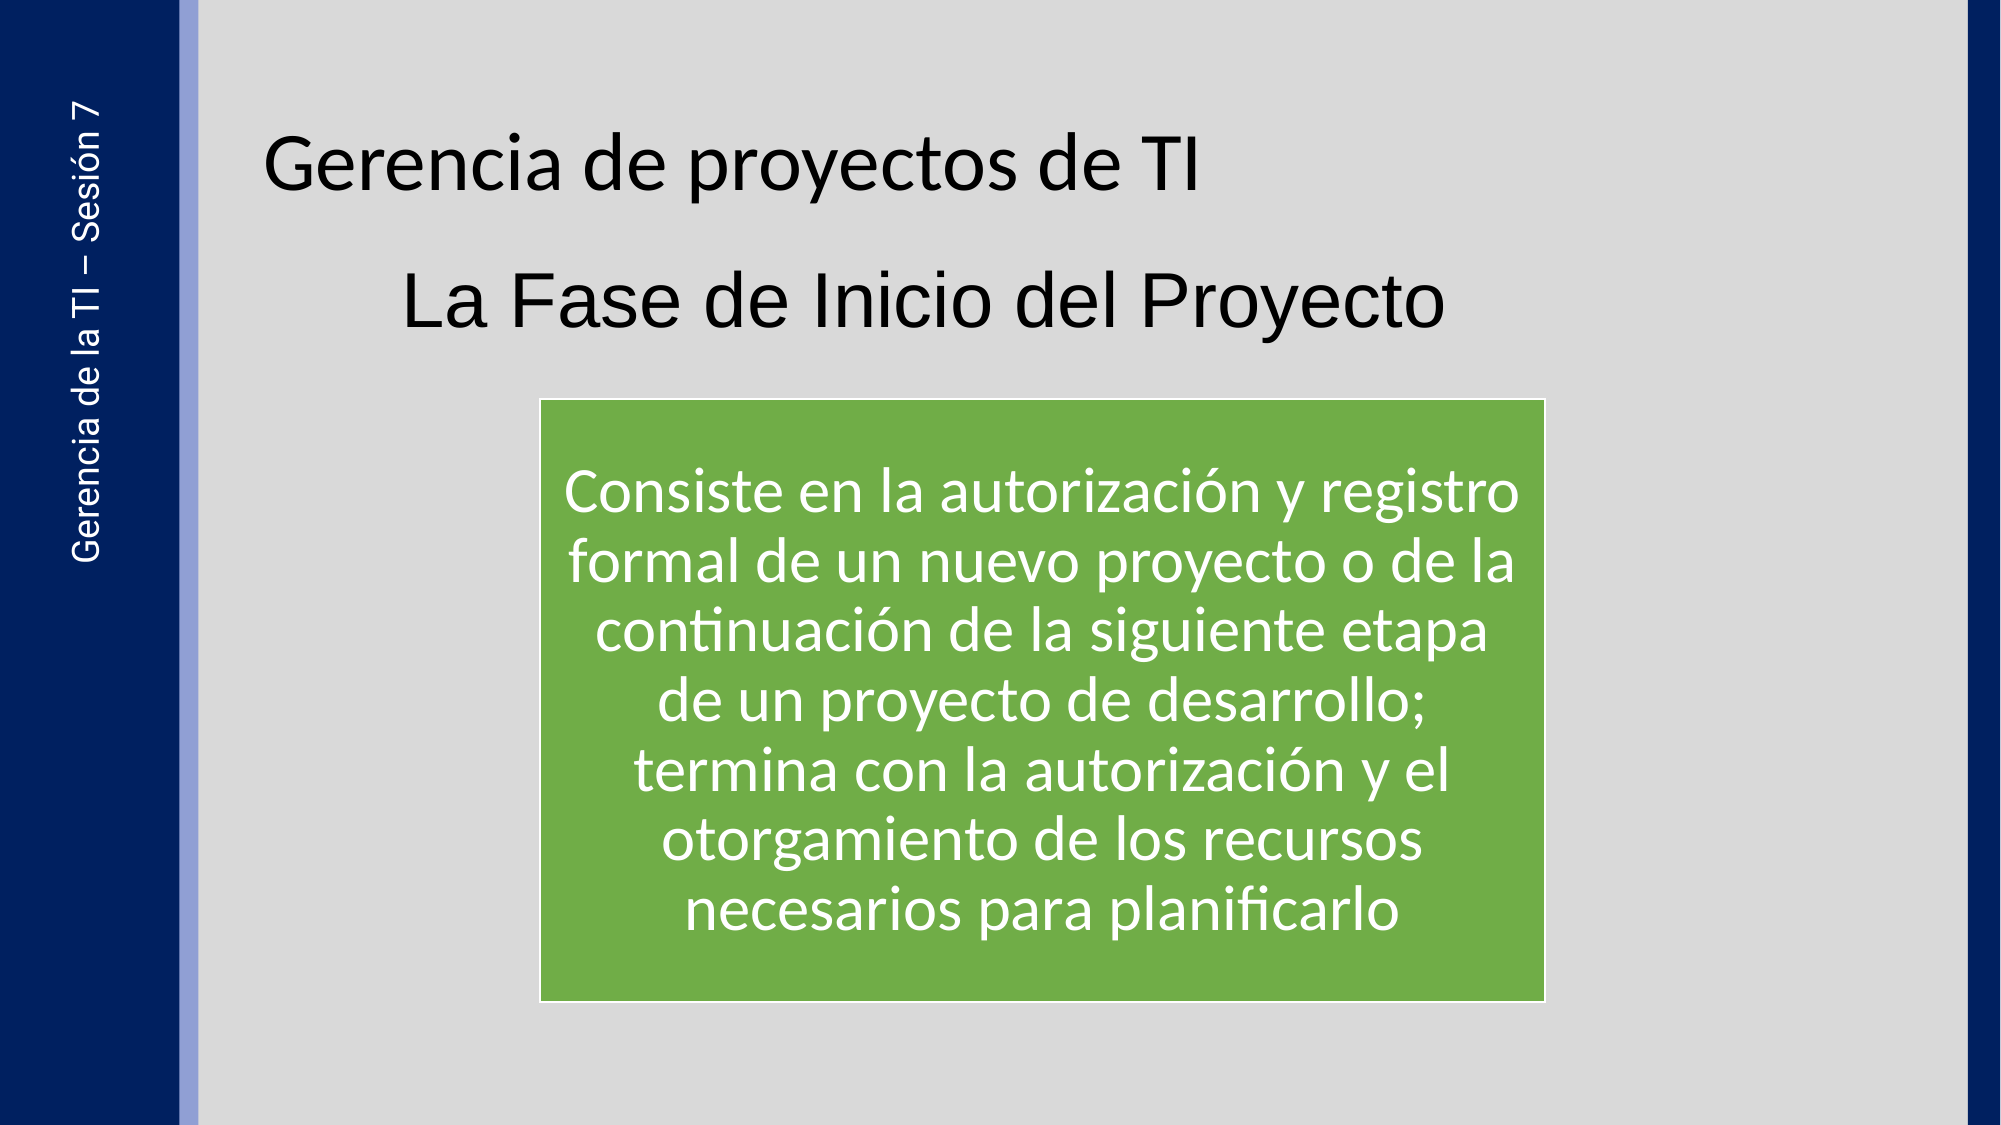

Gerencia de proyectos de TI
La Fase de Inicio del Proyecto

Consiste en la autorización y registro formal de un nuevo proyecto o de la continuación de la siguiente etapa de un proyecto de desarrollo; termina con la autorización y el otorgamiento de los recursos necesarios para planificarlo
Gerencia de la TI – Sesión 7